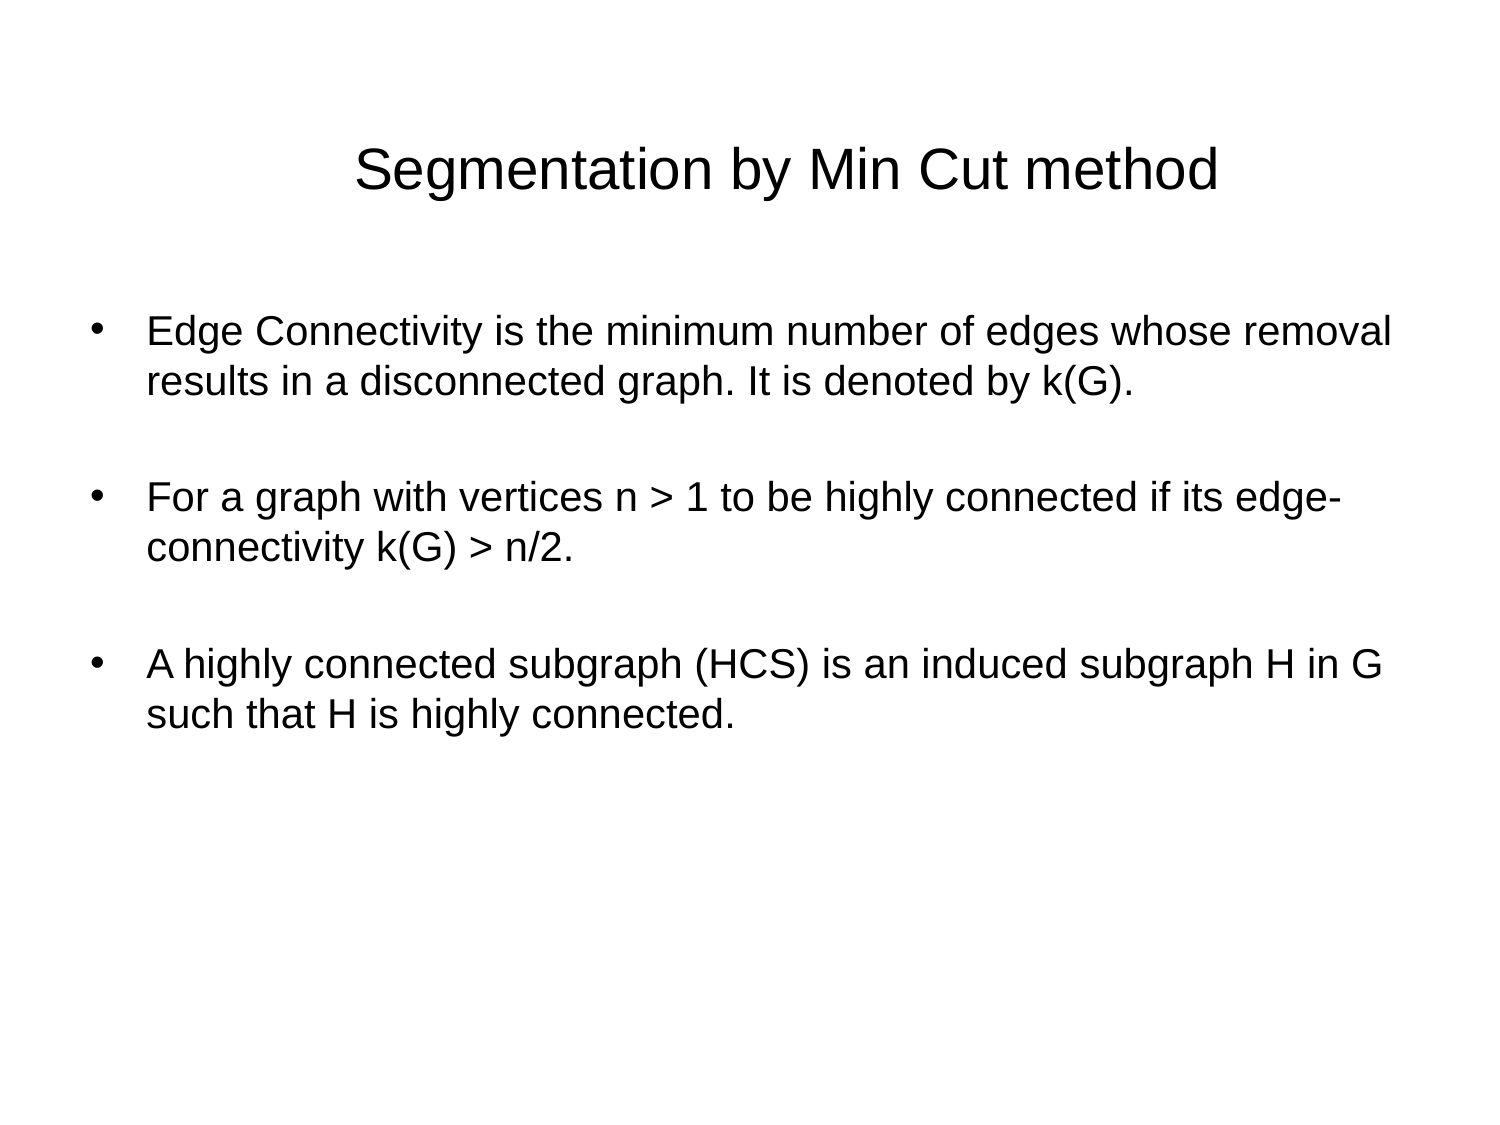

# Segmentation by Min Cut method

Edge Connectivity is the minimum number of edges whose removal results in a disconnected graph. It is denoted by k(G).

For a graph with vertices n > 1 to be highly connected if its edge-connectivity k(G) > n/2.

A highly connected subgraph (HCS) is an induced subgraph H in G such that H is highly connected.